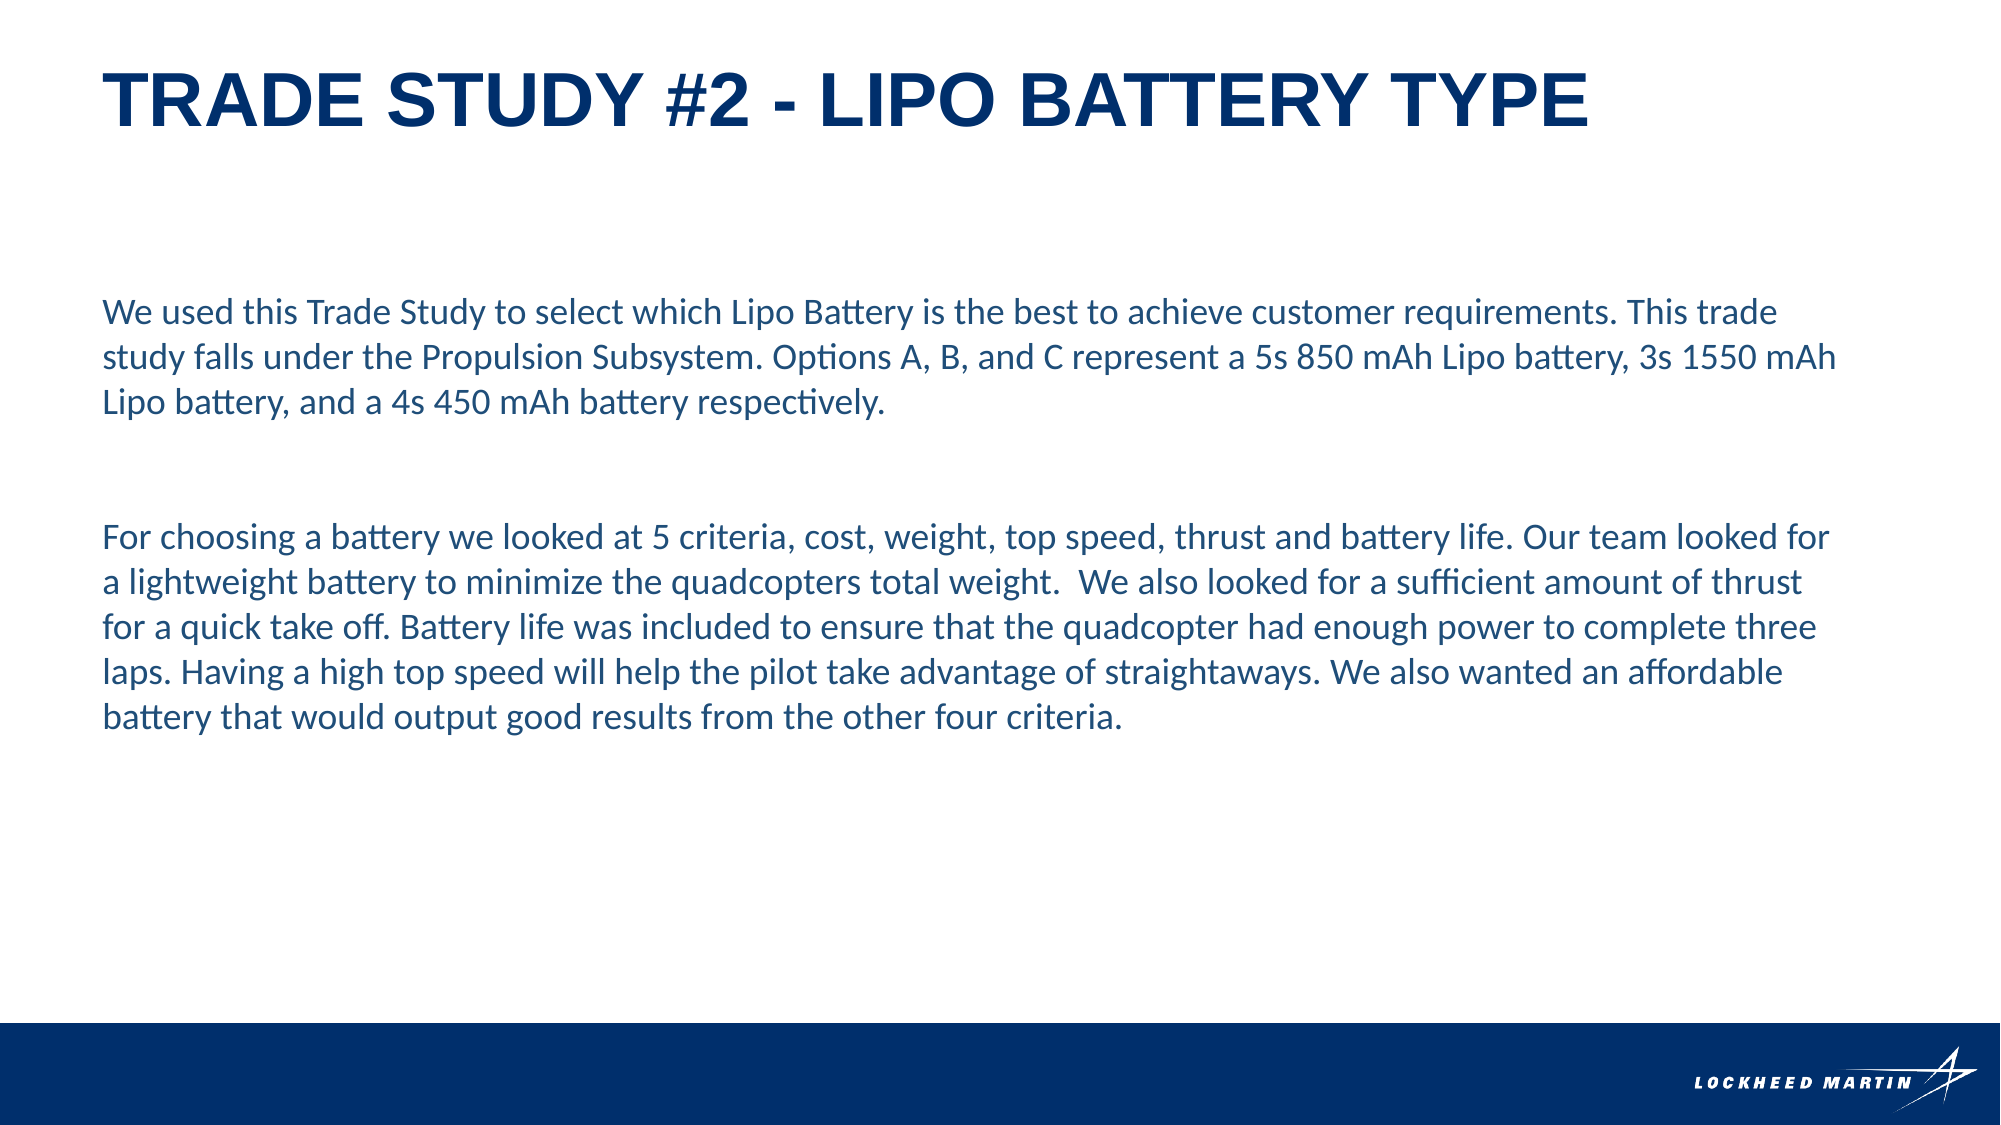

Trade Study #2 - Lipo Battery Type
We used this Trade Study to select which Lipo Battery is the best to achieve customer requirements. This trade study falls under the Propulsion Subsystem. Options A, B, and C represent a 5s 850 mAh Lipo battery, 3s 1550 mAh Lipo battery, and a 4s 450 mAh battery respectively.

For choosing a battery we looked at 5 criteria, cost, weight, top speed, thrust and battery life. Our team looked for a lightweight battery to minimize the quadcopters total weight.  We also looked for a sufficient amount of thrust for a quick take off. Battery life was included to ensure that the quadcopter had enough power to complete three laps. Having a high top speed will help the pilot take advantage of straightaways. We also wanted an affordable battery that would output good results from the other four criteria.